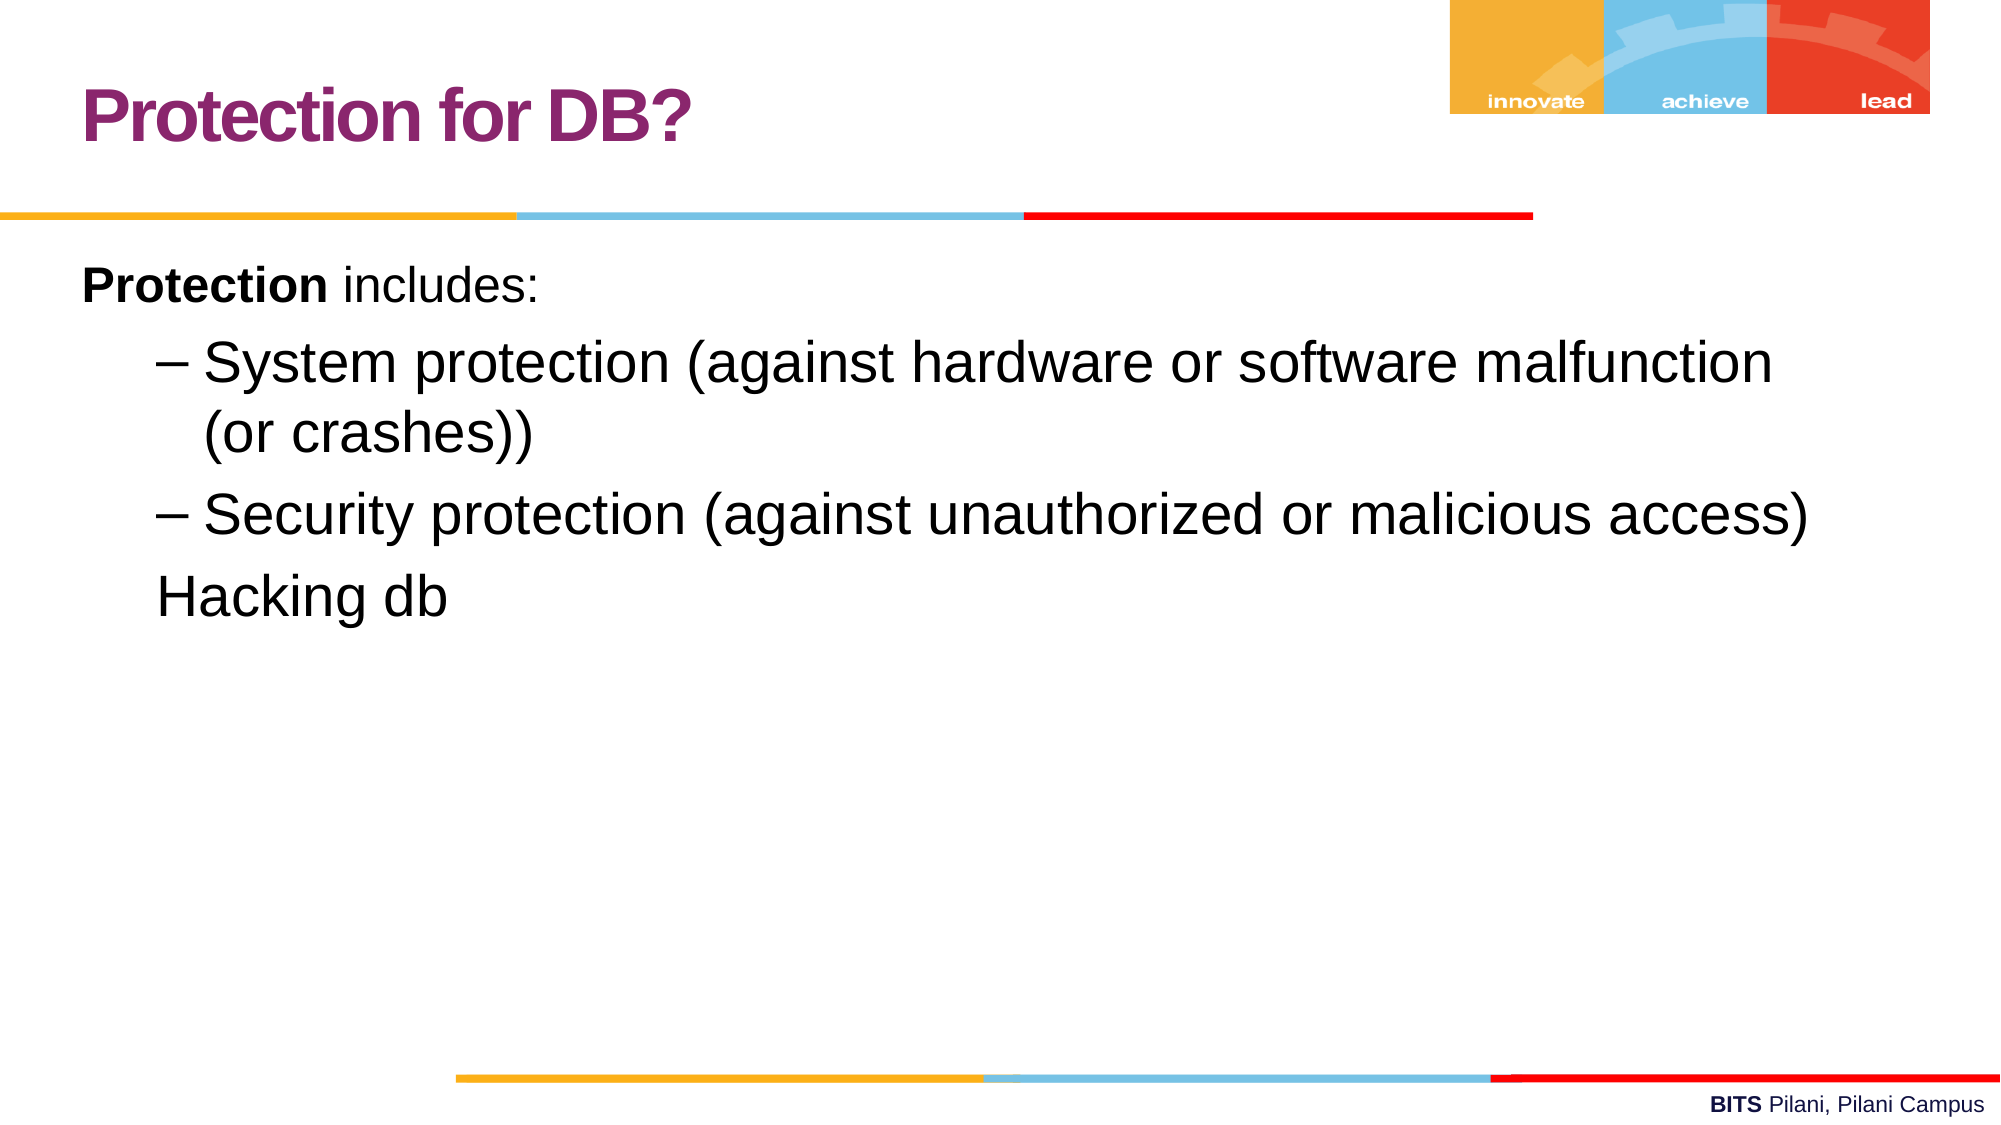

Protection for DB?
Protection includes:
System protection (against hardware or software malfunction (or crashes))
Security protection (against unauthorized or malicious access)
Hacking db